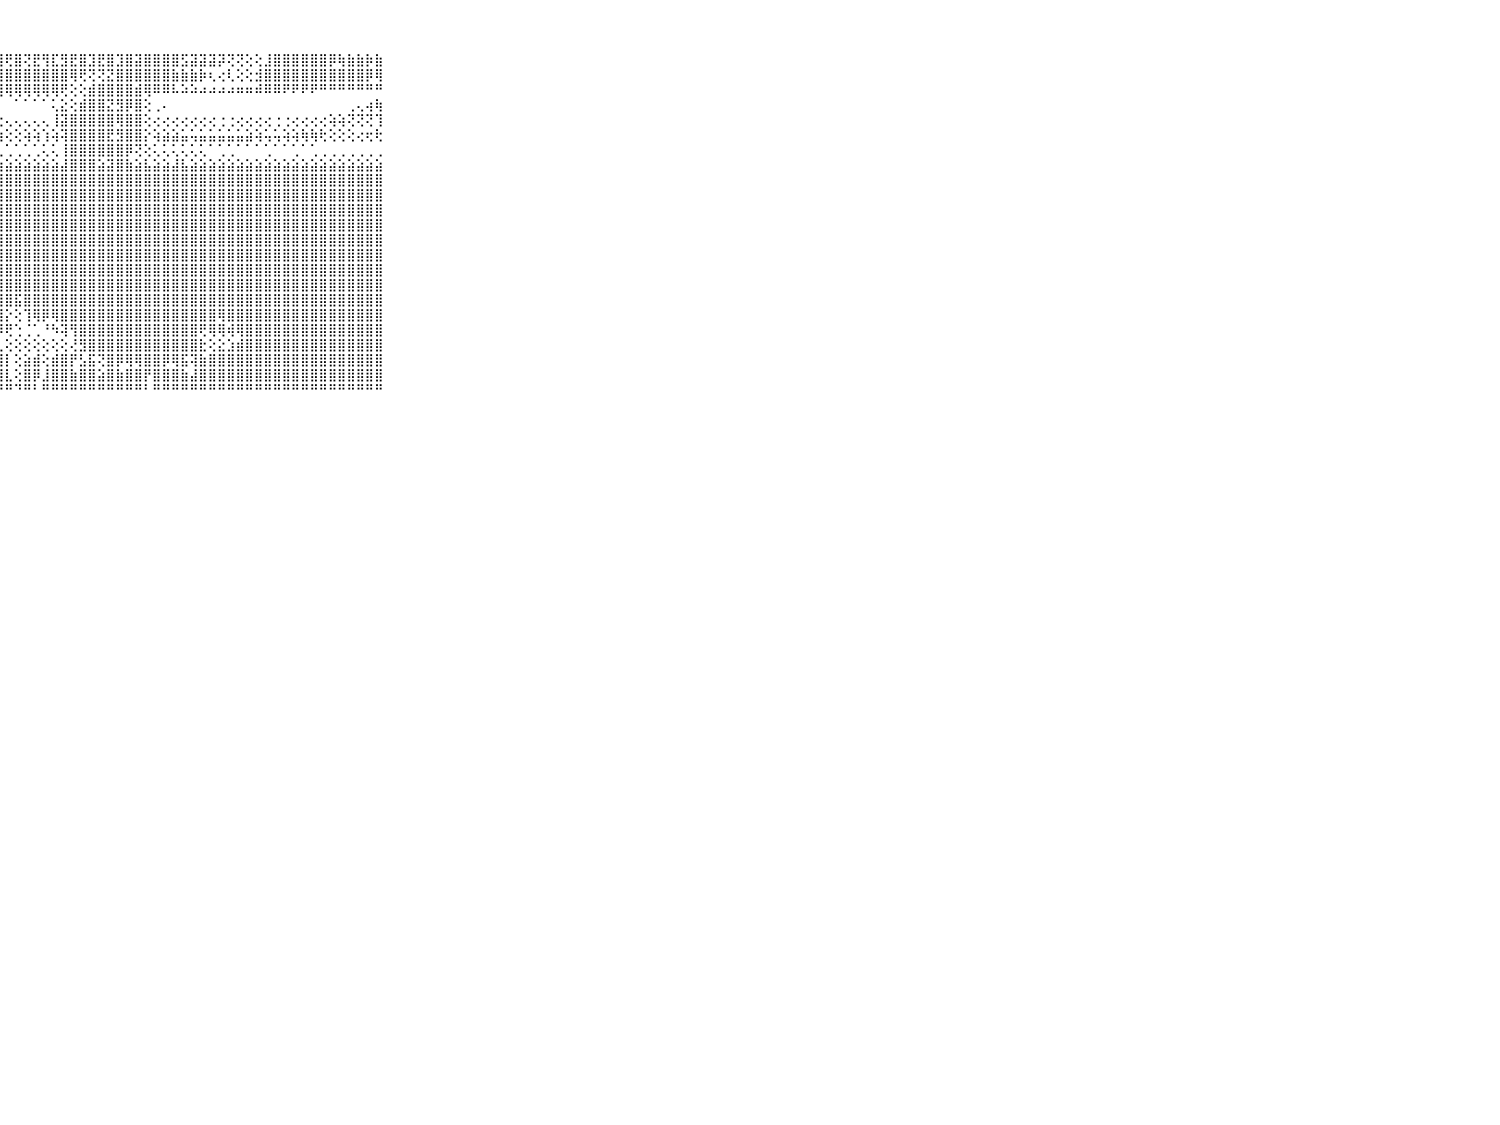

⠀⠀⠀⠀⠀⠀⠀⠀⠀⠀⠀⢝⡟⢻⢟⣿⢟⡟⢻⡏⢻⢟⣿⢝⣟⢻⡏⣻⢟⣿⢝⣟⢻⣏⣻⣟⣿⣹⣟⣿⣹⣿⣽⣿⣿⣿⣿⣫⣽⣽⣽⡽⢝⢝⢕⢕⣸⣿⣿⣿⣿⣿⣿⡿⢷⣷⣷⡷⣷⠀⠀⠀⠀⠀⠀⠀⠀⠀⠀⠀⠀
⠀⠀⠀⠀⠀⠀⠀⠀⠀⠀⠀⣾⣿⣾⣧⣿⣾⣿⣾⣷⣿⣷⣿⣾⣿⣿⣿⣿⣿⣿⣿⣿⣿⣿⣿⢿⢟⢝⢝⣝⣿⣿⣿⣿⣿⣿⣷⣷⣷⡷⢆⢔⢇⢕⢕⣺⣿⣿⣿⣿⣿⣿⣿⣿⣿⣿⣿⡿⢿⠀⠀⠀⠀⠀⠀⠀⠀⠀⠀⠀⠀
⠀⠀⠀⠀⠀⠀⠀⠀⠀⠀⠀⢿⣿⣿⡿⣿⣿⢿⢿⡿⣿⢿⡿⢿⢿⢿⢿⢿⢿⢿⢿⢿⢿⢿⢟⢕⢕⣾⣿⣿⣿⣿⣾⢿⠿⠿⠧⠵⠵⠴⠴⠴⠴⠶⠶⠾⠿⠿⠟⠟⠟⠟⠛⠛⠛⠛⠛⠛⠛⠀⠀⠀⠀⠀⠀⠀⠀⠀⠀⠀⠀
⠀⠀⠀⠀⠀⠀⠀⠀⠀⠀⠀⠀⠀⠀⠀⠀⠀⠀⠀⠀⠀⠀⠀⠀⠀⠀⠀⠀⠀⠁⠁⠁⠁⢅⣕⢕⣾⣿⣿⣝⣻⡿⣿⢕⢀⠄⠀⠀⠀⠀⠀⠀⠀⠀⠀⠀⠀⠀⠀⠀⠀⠀⠀⠀⠀⢀⢄⢴⢷⠀⠀⠀⠀⠀⠀⠀⠀⠀⠀⠀⠀
⠀⠀⠀⠀⠀⠀⠀⠀⠀⠀⠀⢄⢄⢔⢔⢔⢄⢔⢕⢅⢅⢅⢄⢄⢅⢄⢄⢔⢄⢄⢄⢄⢄⢸⣽⣿⣿⣿⣿⣿⢿⣿⣿⢕⢔⢔⢔⢔⢔⢔⢔⢐⢐⢔⢔⢔⢔⢐⢐⢔⢔⢔⢔⢵⢵⢝⢝⢝⢹⠀⠀⠀⠀⠀⠀⠀⠀⠀⠀⠀⠀
⠀⠀⠀⠀⠀⠀⠀⠀⠀⠀⠀⢅⢅⢕⢕⢕⢕⢕⢱⢕⢕⢱⢵⢕⢕⢕⢕⢱⢕⢕⢵⢵⢱⢵⢽⣿⣿⣿⣿⣟⣻⣿⣿⡕⢵⣵⣵⣥⢥⣥⣥⣥⣥⣥⣵⢵⢥⢥⢵⢵⢷⢷⢗⢕⢕⢕⢔⢖⢗⠀⠀⠀⠀⠀⠀⠀⠀⠀⠀⠀⠀
⠀⠀⠀⠀⠀⠀⠀⠀⠀⠀⠀⢁⢁⢁⢁⢁⢁⢁⢁⢁⢅⢅⢁⢁⢁⢁⢁⢁⢁⢁⢁⢁⢅⢅⢸⣿⣿⣿⣿⣿⣿⡿⢝⢕⢅⢅⢅⢅⢅⢅⠁⢁⢁⠁⠁⠁⢁⠁⠁⢁⠁⢁⢀⢀⢀⢀⢀⢀⢀⠀⠀⠀⠀⠀⠀⠀⠀⠀⠀⠀⠀
⠀⠀⠀⠀⠀⠀⠀⠀⠀⠀⠀⣵⣵⣵⣵⣵⣵⣵⣵⣵⣵⣵⣵⣵⣵⣵⣵⣵⣵⣵⣵⣵⣵⣵⣼⣿⣿⣿⣵⣽⣿⣷⣵⣧⣵⣵⣼⣧⣵⣵⣵⣵⣵⣵⣵⣵⣵⣵⣵⣵⣵⣵⣵⣵⣵⣵⣵⣵⣵⠀⠀⠀⠀⠀⠀⠀⠀⠀⠀⠀⠀
⠀⠀⠀⠀⠀⠀⠀⠀⠀⠀⠀⣿⡏⢝⣿⣿⣿⣿⣿⣿⣿⣿⣿⢝⣿⣿⣿⣿⣿⣿⣿⣿⣿⣿⣿⣿⣿⣿⣿⣿⣿⣿⣿⣿⣿⣿⣿⣿⣿⣿⣿⣿⣿⣿⣿⣿⣿⣿⣿⣿⣿⣿⣿⣿⣿⣿⣿⣿⣿⠀⠀⠀⠀⠀⠀⠀⠀⠀⠀⠀⠀
⠀⠀⠀⠀⠀⠀⠀⠀⠀⠀⠀⣿⢕⢸⣿⣿⣿⣿⣿⣿⣿⣿⣿⢕⣻⣿⣿⣿⣿⣿⣿⣿⣿⣿⣿⣿⣿⣿⣿⣿⣿⣿⣿⣿⣿⣿⣿⣿⣿⣿⣿⣿⣿⣿⣿⣿⣿⣿⣿⣿⣿⣿⣿⣿⣿⣿⣿⣿⣿⠀⠀⠀⠀⠀⠀⠀⠀⠀⠀⠀⠀
⠀⠀⠀⠀⠀⠀⠀⠀⠀⠀⠀⣿⢕⢜⣿⣿⣿⣿⣿⣿⣿⣿⣿⢕⢸⣿⣿⣿⣿⣿⣿⣿⣿⣿⣿⣿⣿⣿⣿⣿⣿⣿⣿⣿⣿⣿⣿⣿⣿⣿⣿⣿⣿⣿⣿⣿⣿⣿⣿⣿⣿⣿⣿⣿⣿⣿⣿⣿⣿⠀⠀⠀⠀⠀⠀⠀⠀⠀⠀⠀⠀
⠀⠀⠀⠀⠀⠀⠀⠀⠀⠀⠀⣿⢕⢕⣿⣿⣿⣿⣿⣿⣿⣿⣿⢕⢸⣿⣿⣿⣿⣿⣿⣿⣿⣿⣿⣿⣿⣿⣿⣿⣿⣿⣿⣿⣿⣿⣿⣿⣿⣿⣿⣿⣿⣿⣿⣿⣿⣿⣿⣿⣿⣿⣿⣿⣿⣿⣿⣿⣿⠀⠀⠀⠀⠀⠀⠀⠀⠀⠀⠀⠀
⠀⠀⠀⠀⠀⠀⠀⠀⠀⠀⠀⣿⡇⢕⣿⣿⣿⣿⣿⣿⣿⣿⣿⡕⢸⣿⣿⣿⣿⣿⣿⣿⣿⣿⣿⣿⣿⣿⣿⣿⣿⣿⣿⣿⣿⣿⣿⣿⣿⣿⣿⣿⣿⣿⣿⣿⣿⣿⣿⣿⣿⣿⣿⣿⣿⣿⣿⣿⣿⠀⠀⠀⠀⠀⠀⠀⠀⠀⠀⠀⠀
⠀⠀⠀⠀⠀⠀⠀⠀⠀⠀⠀⣿⡇⢕⣿⣿⣿⣿⣿⣿⣿⣿⣿⡇⢸⣿⣿⣿⣿⣿⣿⣿⣿⣿⣿⣿⣿⣿⣿⣿⣿⣿⣿⣿⣿⣿⣿⣿⣿⣿⣿⣿⣿⣿⣿⣿⣿⣿⣿⣿⣿⣿⣿⣿⣿⣿⣿⣿⣿⠀⠀⠀⠀⠀⠀⠀⠀⠀⠀⠀⠀
⠀⠀⠀⠀⠀⠀⠀⠀⠀⠀⠀⣿⣇⣕⣿⣿⣿⣿⣿⣿⣿⣿⣿⢇⣸⣿⣿⣿⣿⣿⣿⣿⣿⣿⣿⣿⣿⣿⣿⣿⣿⣿⣿⣿⣿⣿⣿⣿⣿⣿⣿⣿⣿⣿⣿⣿⣿⣿⣿⣿⣿⣿⣿⣿⣿⣿⣿⣿⣿⠀⠀⠀⠀⠀⠀⠀⠀⠀⠀⠀⠀
⠀⠀⠀⠀⠀⠀⠀⠀⠀⠀⠀⣿⣿⣿⣿⣿⣿⣿⣿⣿⣿⣿⣿⣿⣿⣿⣿⣿⣿⣿⣿⣿⣿⣿⣿⣿⣿⣿⣿⣿⣿⣿⣿⣿⣿⣿⣿⣿⣿⣿⣿⣿⣿⣿⣿⣿⣿⣿⣿⣿⣿⣿⣿⣿⣿⣿⣿⣿⣿⠀⠀⠀⠀⠀⠀⠀⠀⠀⠀⠀⠀
⠀⠀⠀⠀⠀⠀⠀⠀⠀⠀⠀⣟⣿⣿⣿⣿⣿⣿⣿⣿⣿⣿⣿⣿⣿⣿⣿⣿⣿⣯⣿⣿⣿⣿⣿⣿⣿⣿⣿⣿⣿⣿⣿⣿⣿⣿⣿⣿⣿⣿⣿⣿⣿⣿⣿⣿⣿⣿⣿⣿⣿⣿⣿⣿⣿⣿⣿⣿⣿⠀⠀⠀⠀⠀⠀⠀⠀⠀⠀⠀⠀
⠀⠀⠀⠀⠀⠀⠀⠀⠀⠀⠀⣿⣿⣿⣿⣿⡿⢿⢿⢿⢿⢿⣿⣟⣿⣿⣿⣿⡕⢕⢹⢿⡿⢿⣿⣿⣿⣿⣿⣿⣿⣿⣿⣿⣿⣿⣿⣿⣿⣿⣿⢿⣿⣿⣿⣿⣿⣿⣿⣿⣿⣿⣿⣿⣿⣿⣿⣿⣿⠀⠀⠀⠀⠀⠀⠀⠀⠀⠀⠀⠀
⠀⠀⠀⠀⠀⠀⠀⠀⠀⠀⠀⢟⢿⢿⢟⢝⢕⢕⢕⢕⢕⡗⢻⣿⣿⣿⣿⡿⢟⢑⢈⢁⠘⠳⢽⢻⣿⣿⣿⣿⣿⣿⣿⣿⣿⣿⣿⣿⣿⢟⢿⢿⢾⢿⣿⣿⣿⣿⣿⣿⣿⣿⣿⣿⣿⣿⣿⣿⣿⠀⠀⠀⠀⠀⠀⠀⠀⠀⠀⠀⠀
⠀⠀⠀⠀⠀⠀⠀⠀⠀⠀⠀⢀⢅⢁⢁⢁⢁⢑⢁⢁⢁⢕⢑⢈⢈⢉⢙⢁⢕⢕⢕⢕⢕⢕⢕⢜⣻⣿⣿⣿⣿⣿⣿⣿⣿⣿⣿⣿⣿⣗⢕⣕⣱⣾⣿⣿⣿⣿⣿⣿⣿⣿⣿⣿⣿⣿⣿⣿⣿⠀⠀⠀⠀⠀⠀⠀⠀⠀⠀⠀⠀
⠀⠀⠀⠀⠀⠀⠀⠀⠀⠀⠀⢕⢜⣽⡕⢕⢕⢕⢅⢕⢑⢕⢕⣇⣼⣷⣿⣾⡇⢕⣵⣾⢕⣾⣿⡟⣣⣯⢝⣿⡿⢿⢿⣿⣿⡿⢿⣯⢽⣷⣿⣿⣿⣿⣿⣿⣿⣿⣿⣿⣿⣿⣿⣿⣿⣿⣿⣿⣿⠀⠀⠀⠀⠀⠀⠀⠀⠀⠀⠀⠀
⠀⠀⠀⠀⠀⠀⠀⠀⠀⠀⠀⢕⢸⣿⢇⢕⢕⢕⢕⢕⢕⢕⢕⣿⣿⣿⣿⣿⣇⢕⣿⡿⣸⣿⣿⣷⣿⣿⣵⣿⣷⣿⣿⡟⣿⣿⣿⣷⣼⣿⣿⣿⣿⣿⣿⣿⣿⣿⣿⣿⣿⣿⣿⣿⣿⣿⣿⣿⣿⠀⠀⠀⠀⠀⠀⠀⠀⠀⠀⠀⠀
⠀⠀⠀⠀⠀⠀⠀⠀⠀⠀⠀⠁⠁⠈⠁⠁⠑⠑⠑⠑⠑⠑⠑⠘⠛⠛⠙⠙⠛⠙⠛⠃⠛⠛⠛⠛⠛⠛⠛⠛⠛⠛⠛⠃⠛⠛⠛⠛⠛⠛⠛⠛⠛⠛⠛⠛⠛⠛⠛⠛⠛⠛⠛⠛⠛⠛⠛⠛⠛⠀⠀⠀⠀⠀⠀⠀⠀⠀⠀⠀⠀